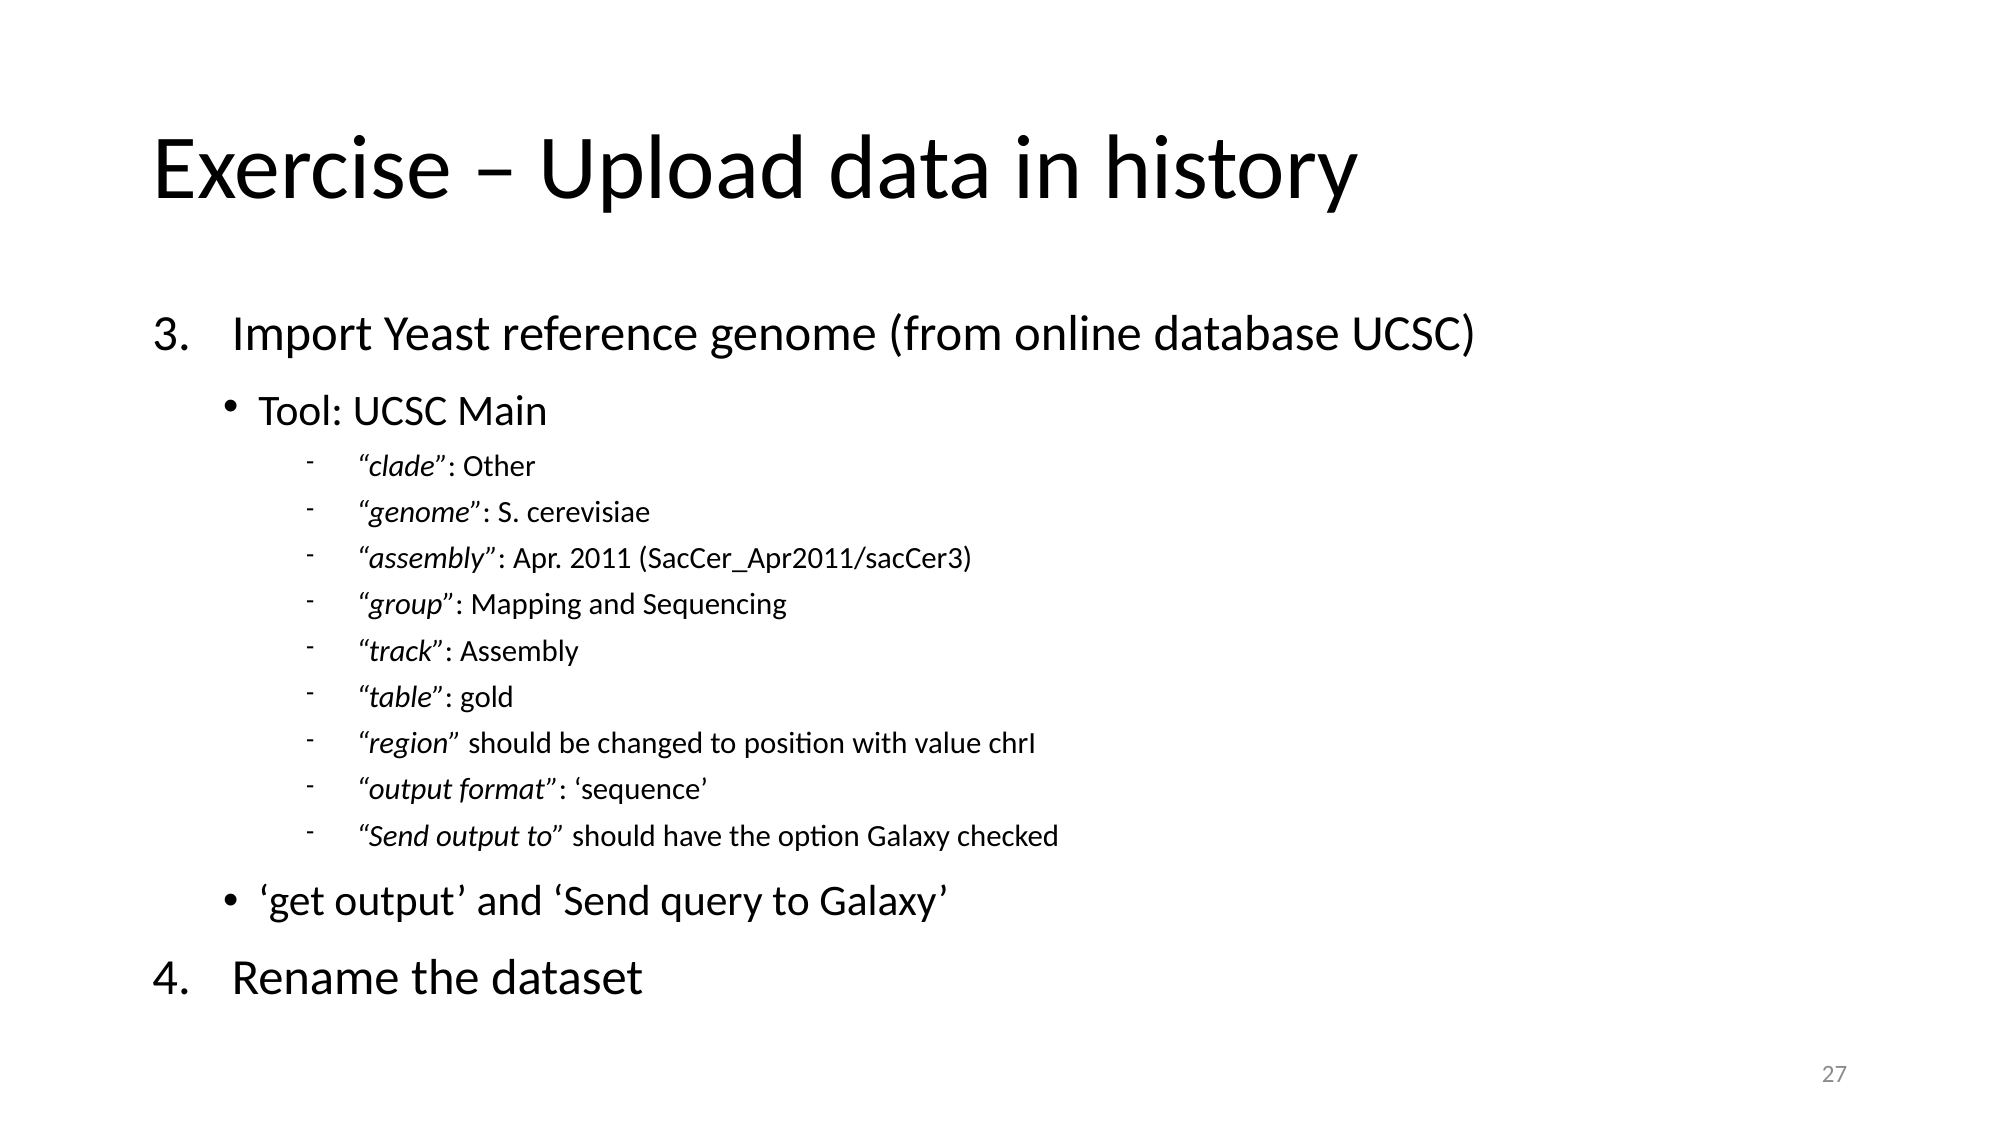

# Exercise – Upload data in history
Import Yeast reference genome (from online database UCSC)
Tool: UCSC Main
“clade”: Other
“genome”: S. cerevisiae
“assembly”: Apr. 2011 (SacCer_Apr2011/sacCer3)
“group”: Mapping and Sequencing
“track”: Assembly
“table”: gold
“region” should be changed to position with value chrI
“output format”: ‘sequence’
“Send output to” should have the option Galaxy checked
‘get output’ and ‘Send query to Galaxy’
Rename the dataset
27